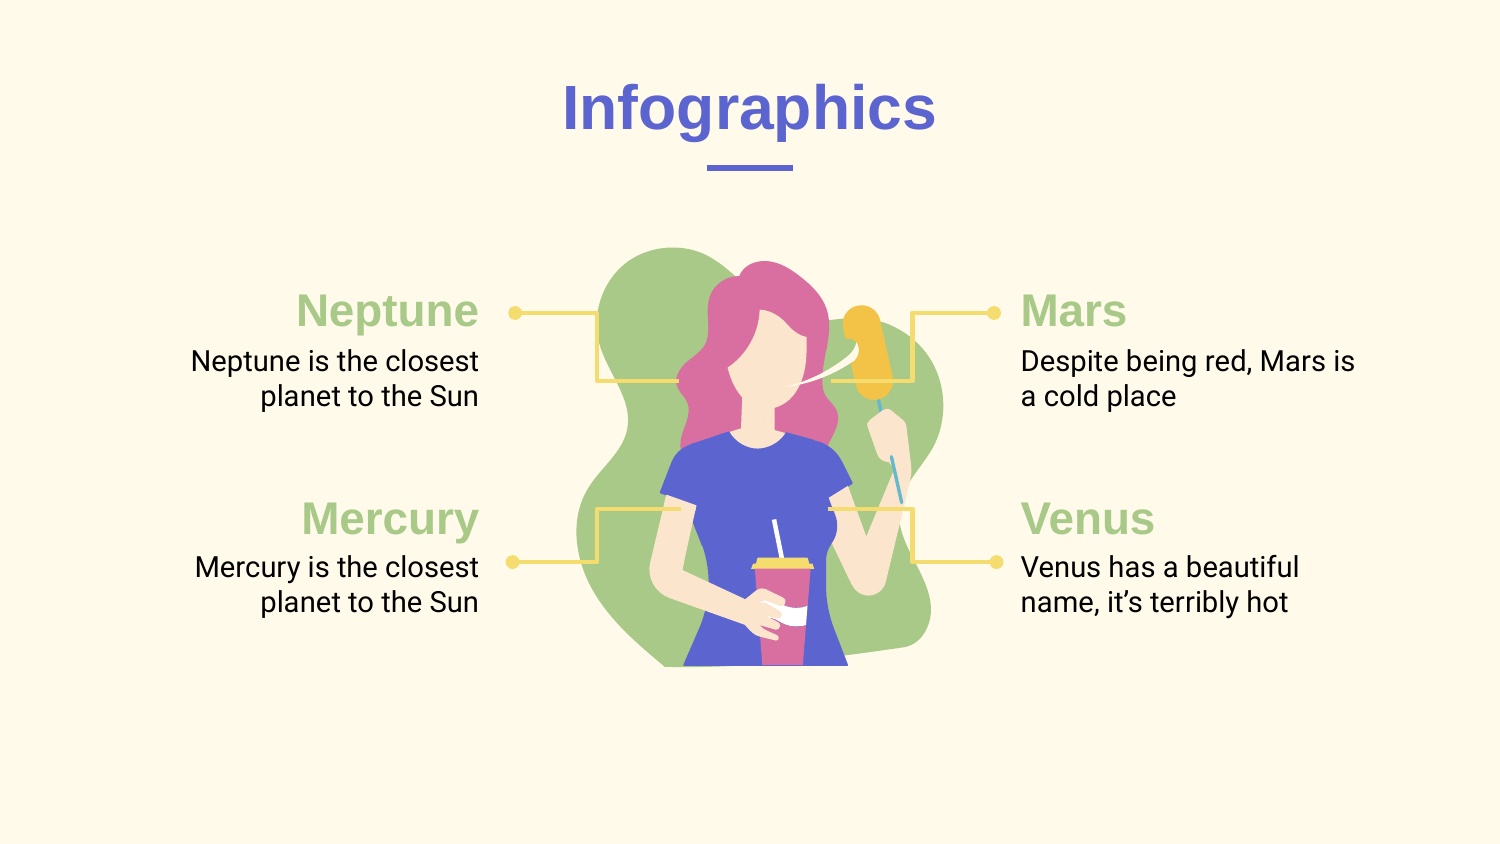

# Infographics

Neptune
Mars

Neptune is the closest planet to the Sun
Despite being red, Mars is a cold place
Venus
Mercury
Venus has a beautiful name, it’s terribly hot
Mercury is the closest planet to the Sun